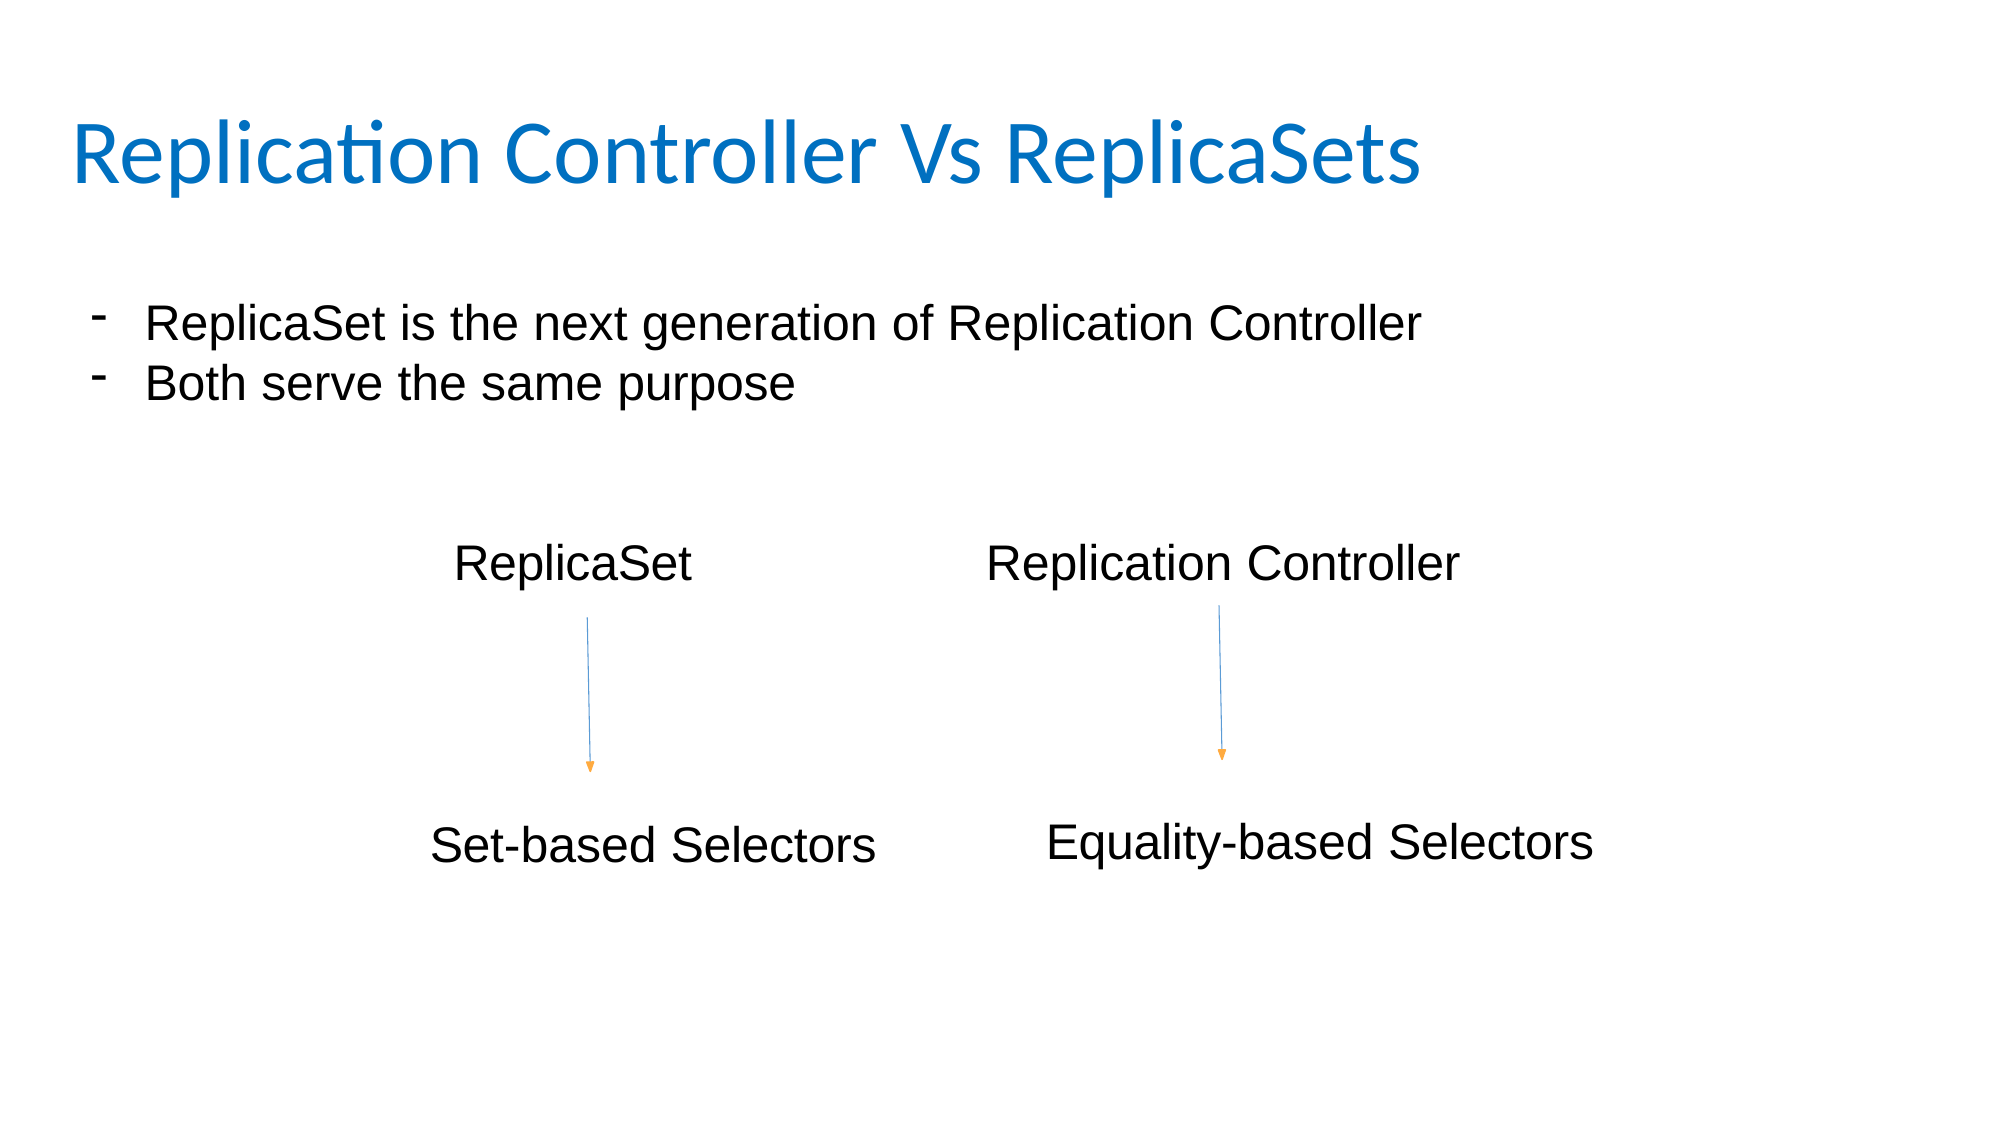

# Replication Controller Vs ReplicaSets
ReplicaSet is the next generation of Replication Controller
Both serve the same purpose
ReplicaSet
Replication Controller

Equality-based Selectors
Set-based Selectors